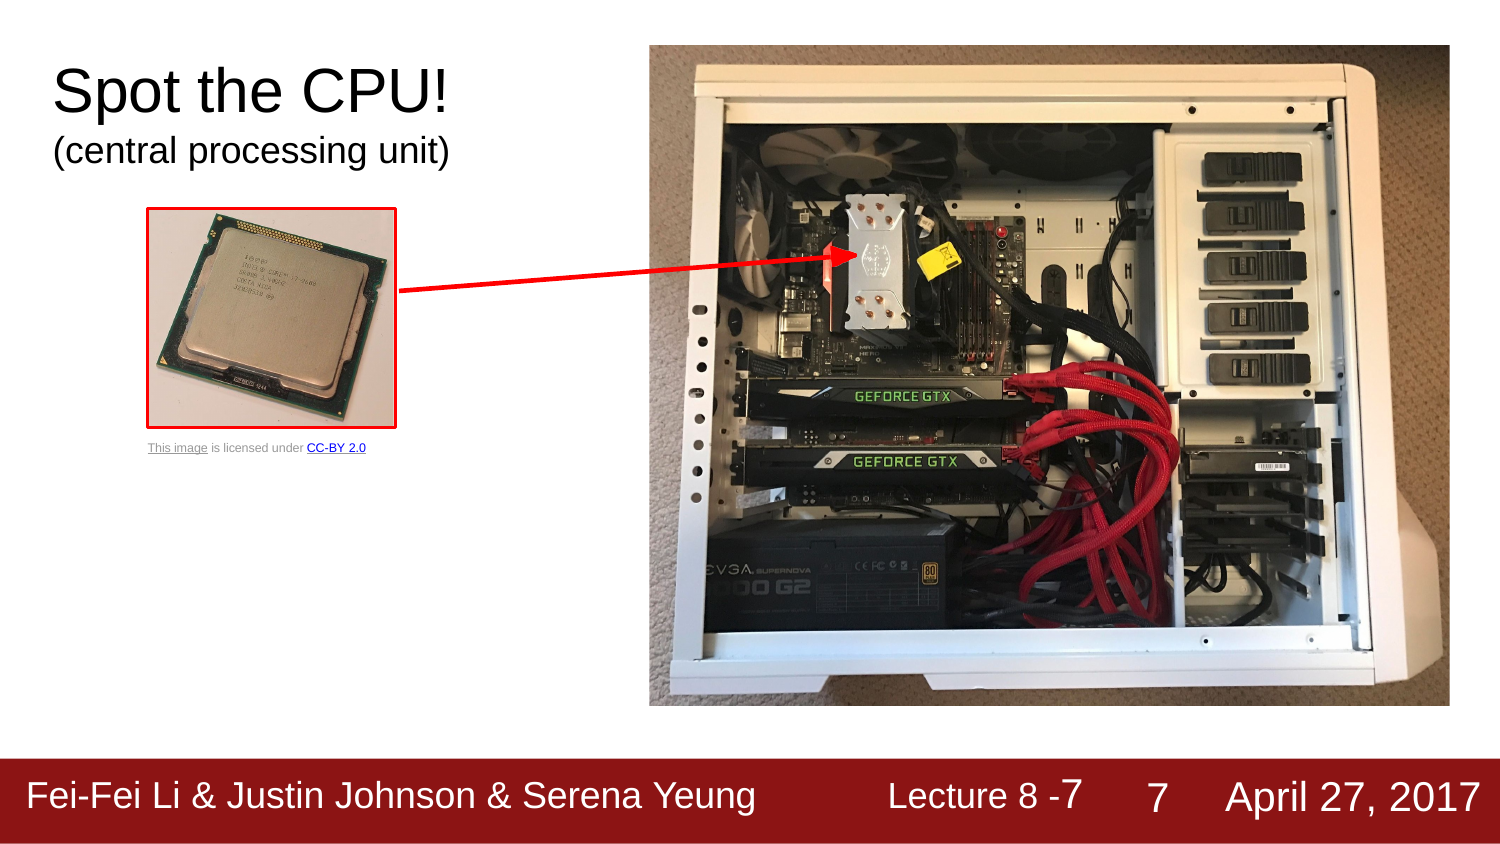

# Spot the CPU!
(central processing unit)

This image is licensed under CC-BY 2.0
Lecture 8 -7
April 27, 2017
Fei-Fei Li & Justin Johnson & Serena Yeung
7